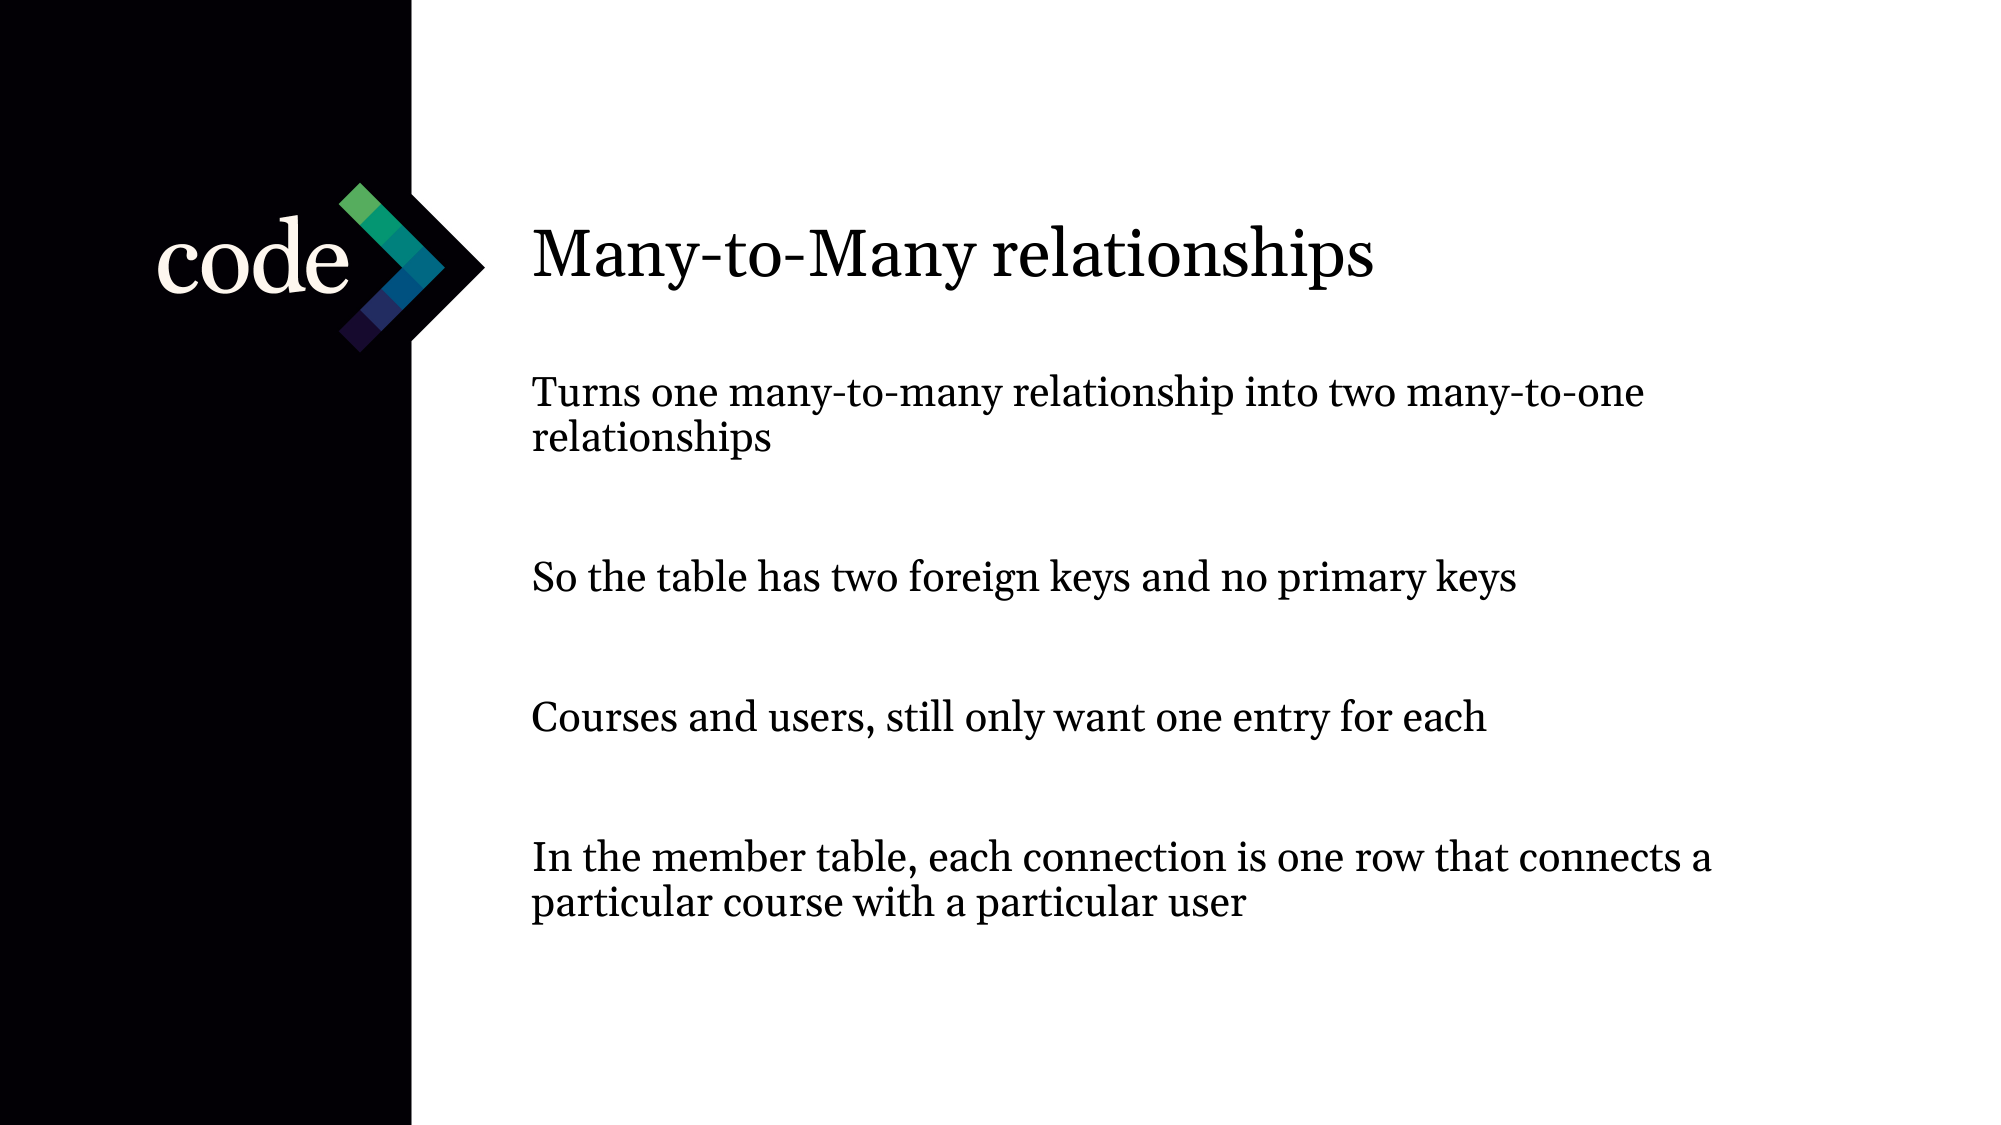

Many-to-Many relationships
Turns one many-to-many relationship into two many-to-one relationships

So the table has two foreign keys and no primary keys

Courses and users, still only want one entry for each

In the member table, each connection is one row that connects a particular course with a particular user